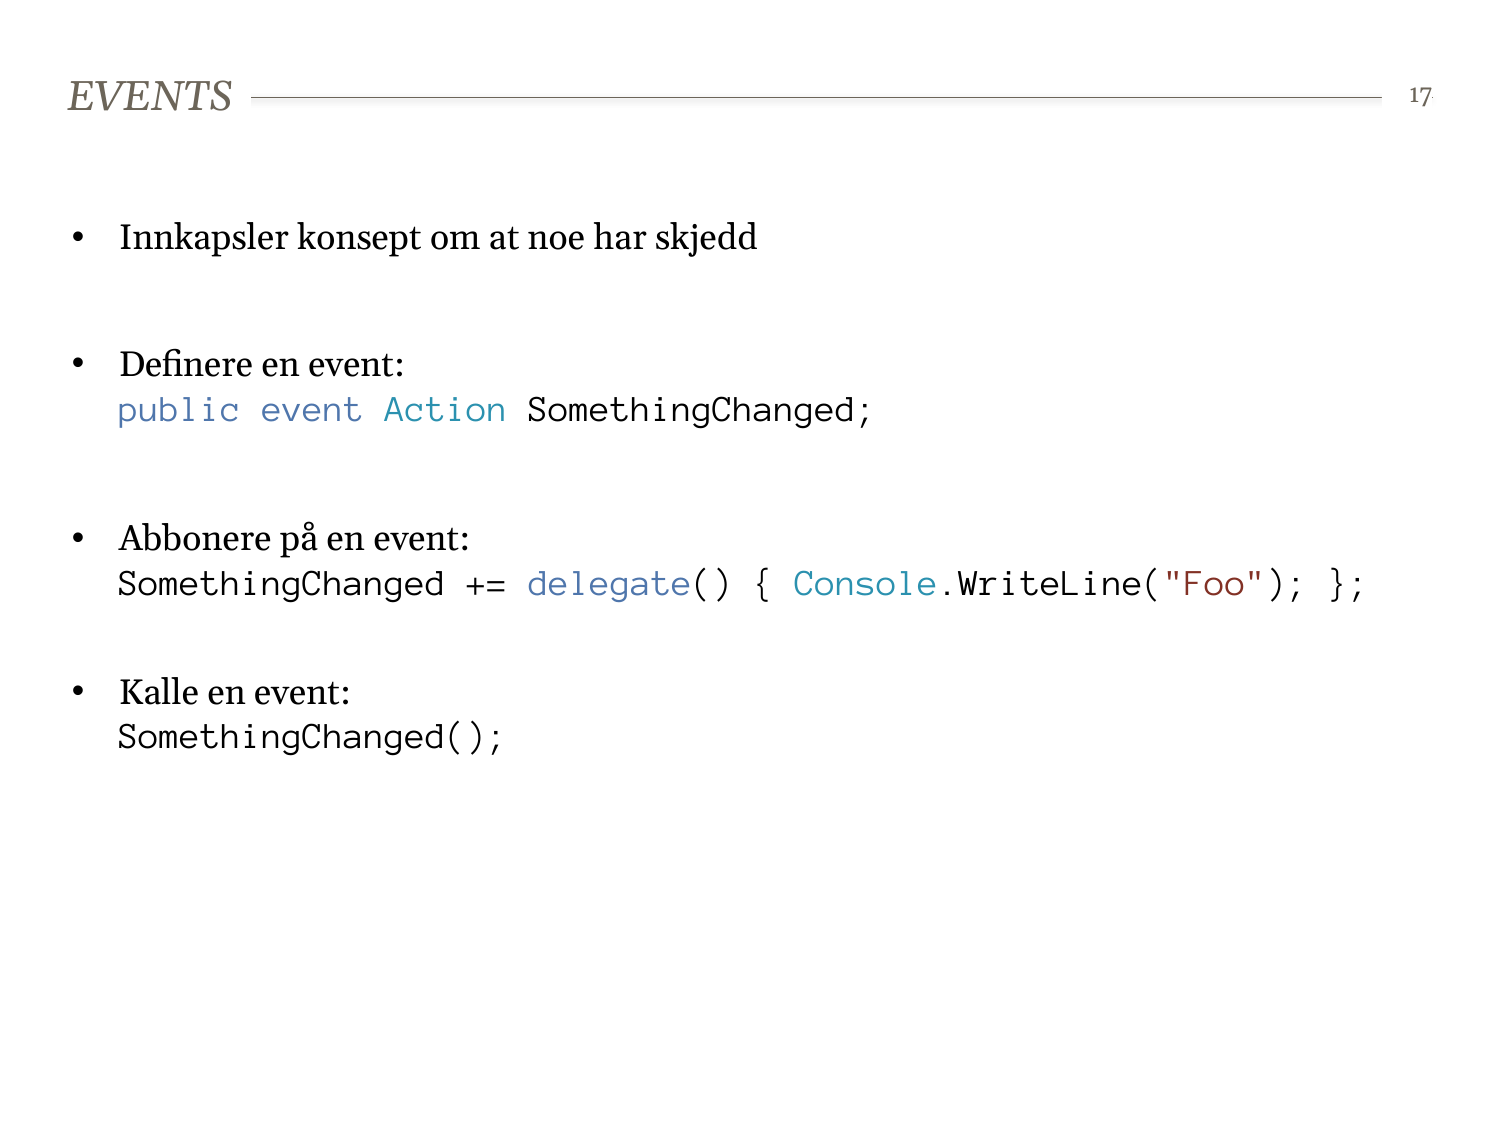

# Events
17
Innkapsler konsept om at noe har skjedd

Definere en event:
public event Action SomethingChanged;

Abbonere på en event:
SomethingChanged += delegate() { Console.WriteLine("Foo"); };
Kalle en event:
SomethingChanged();